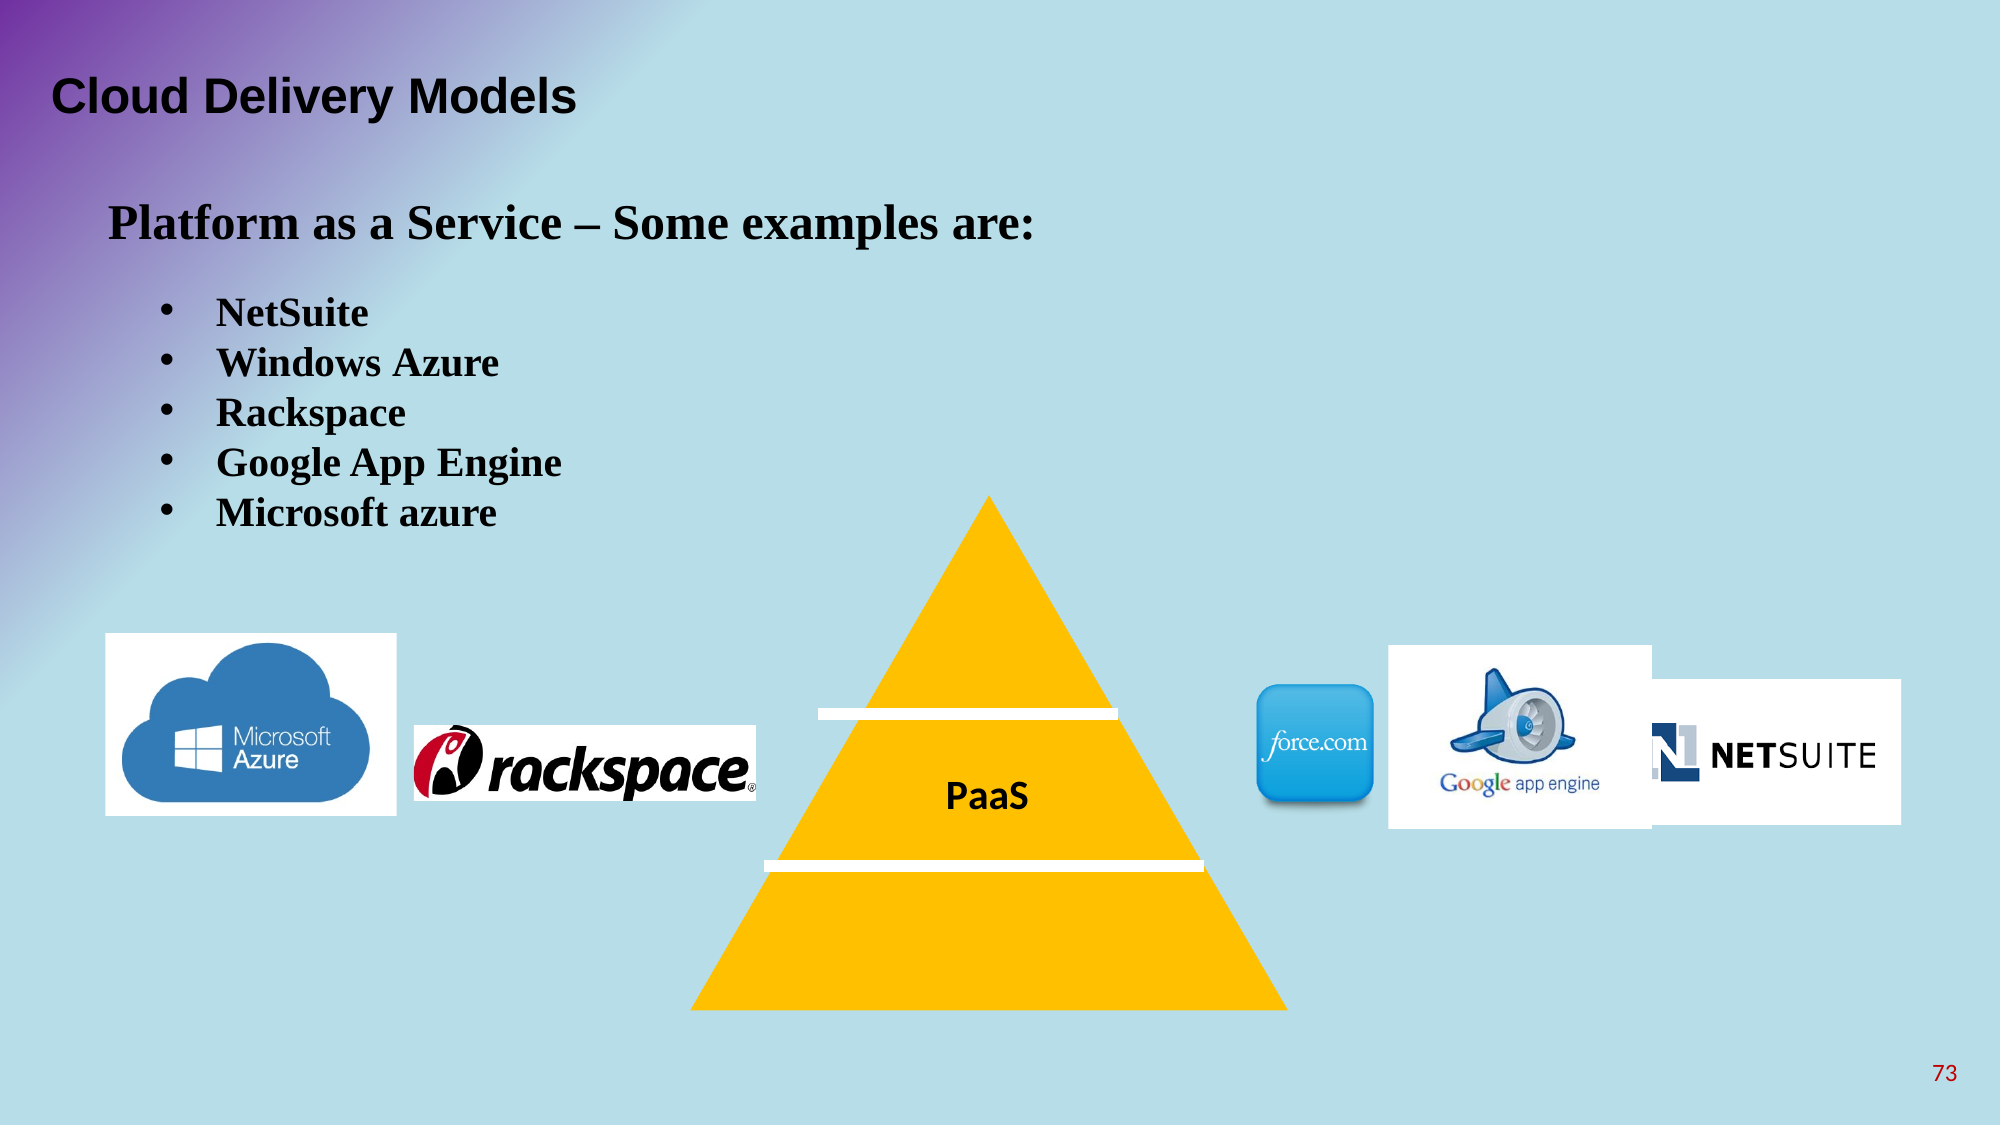

# Cloud Delivery Models
Platform as a Service – Some examples are:
NetSuite
Windows Azure
Rackspace
Google App Engine
Microsoft azure

PaaS
73